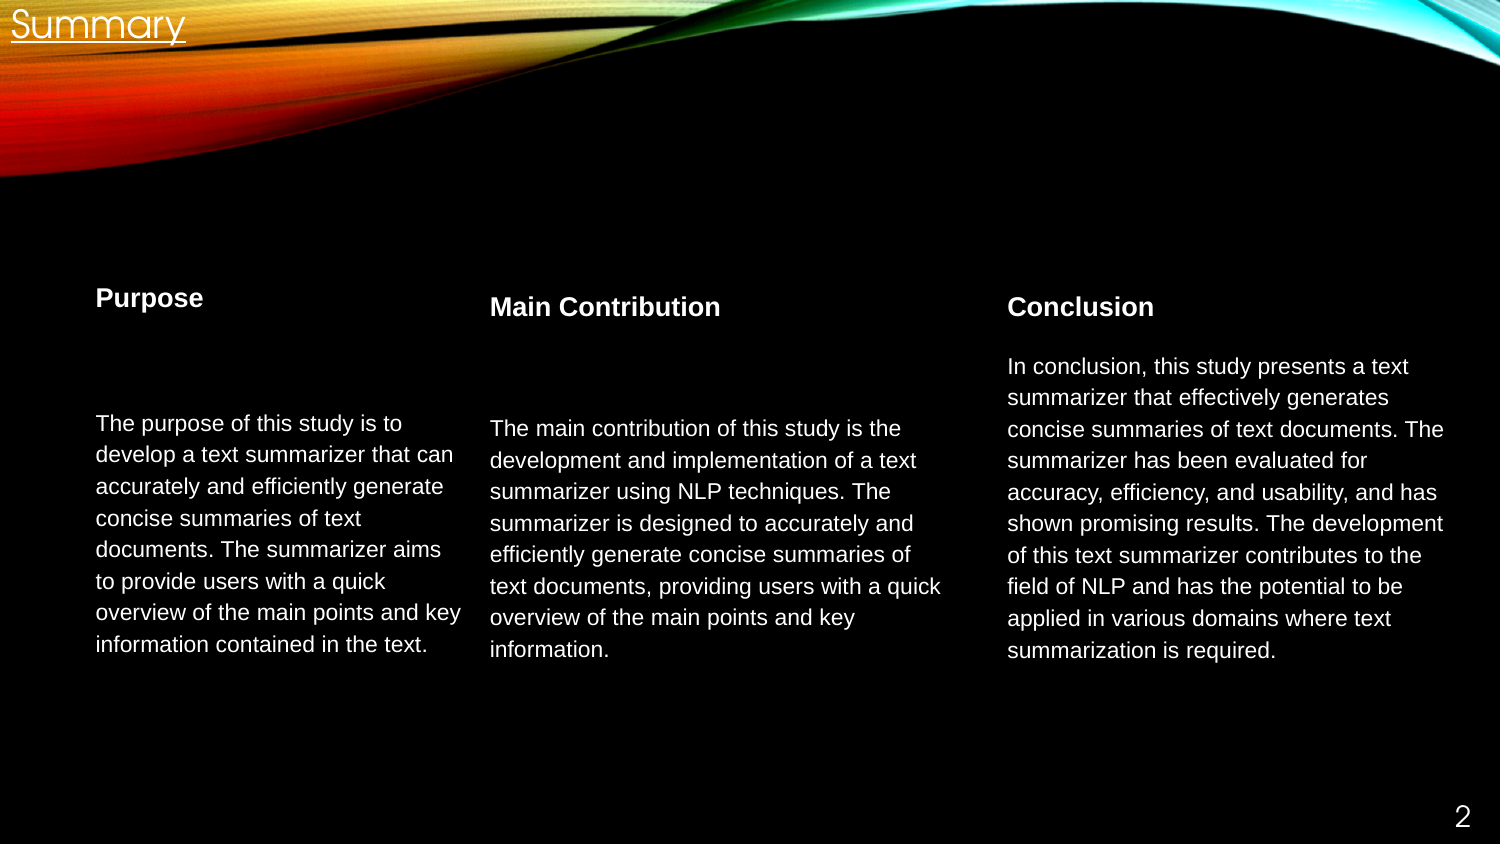

# Summary
Purpose

The purpose of this study is to develop a text summarizer that can accurately and efficiently generate concise summaries of text documents. The summarizer aims to provide users with a quick overview of the main points and key information contained in the text.

Main Contribution

The main contribution of this study is the development and implementation of a text summarizer using NLP techniques. The summarizer is designed to accurately and efficiently generate concise summaries of text documents, providing users with a quick overview of the main points and key information.

Conclusion
In conclusion, this study presents a text summarizer that effectively generates concise summaries of text documents. The summarizer has been evaluated for accuracy, efficiency, and usability, and has shown promising results. The development of this text summarizer contributes to the field of NLP and has the potential to be applied in various domains where text summarization is required.
2